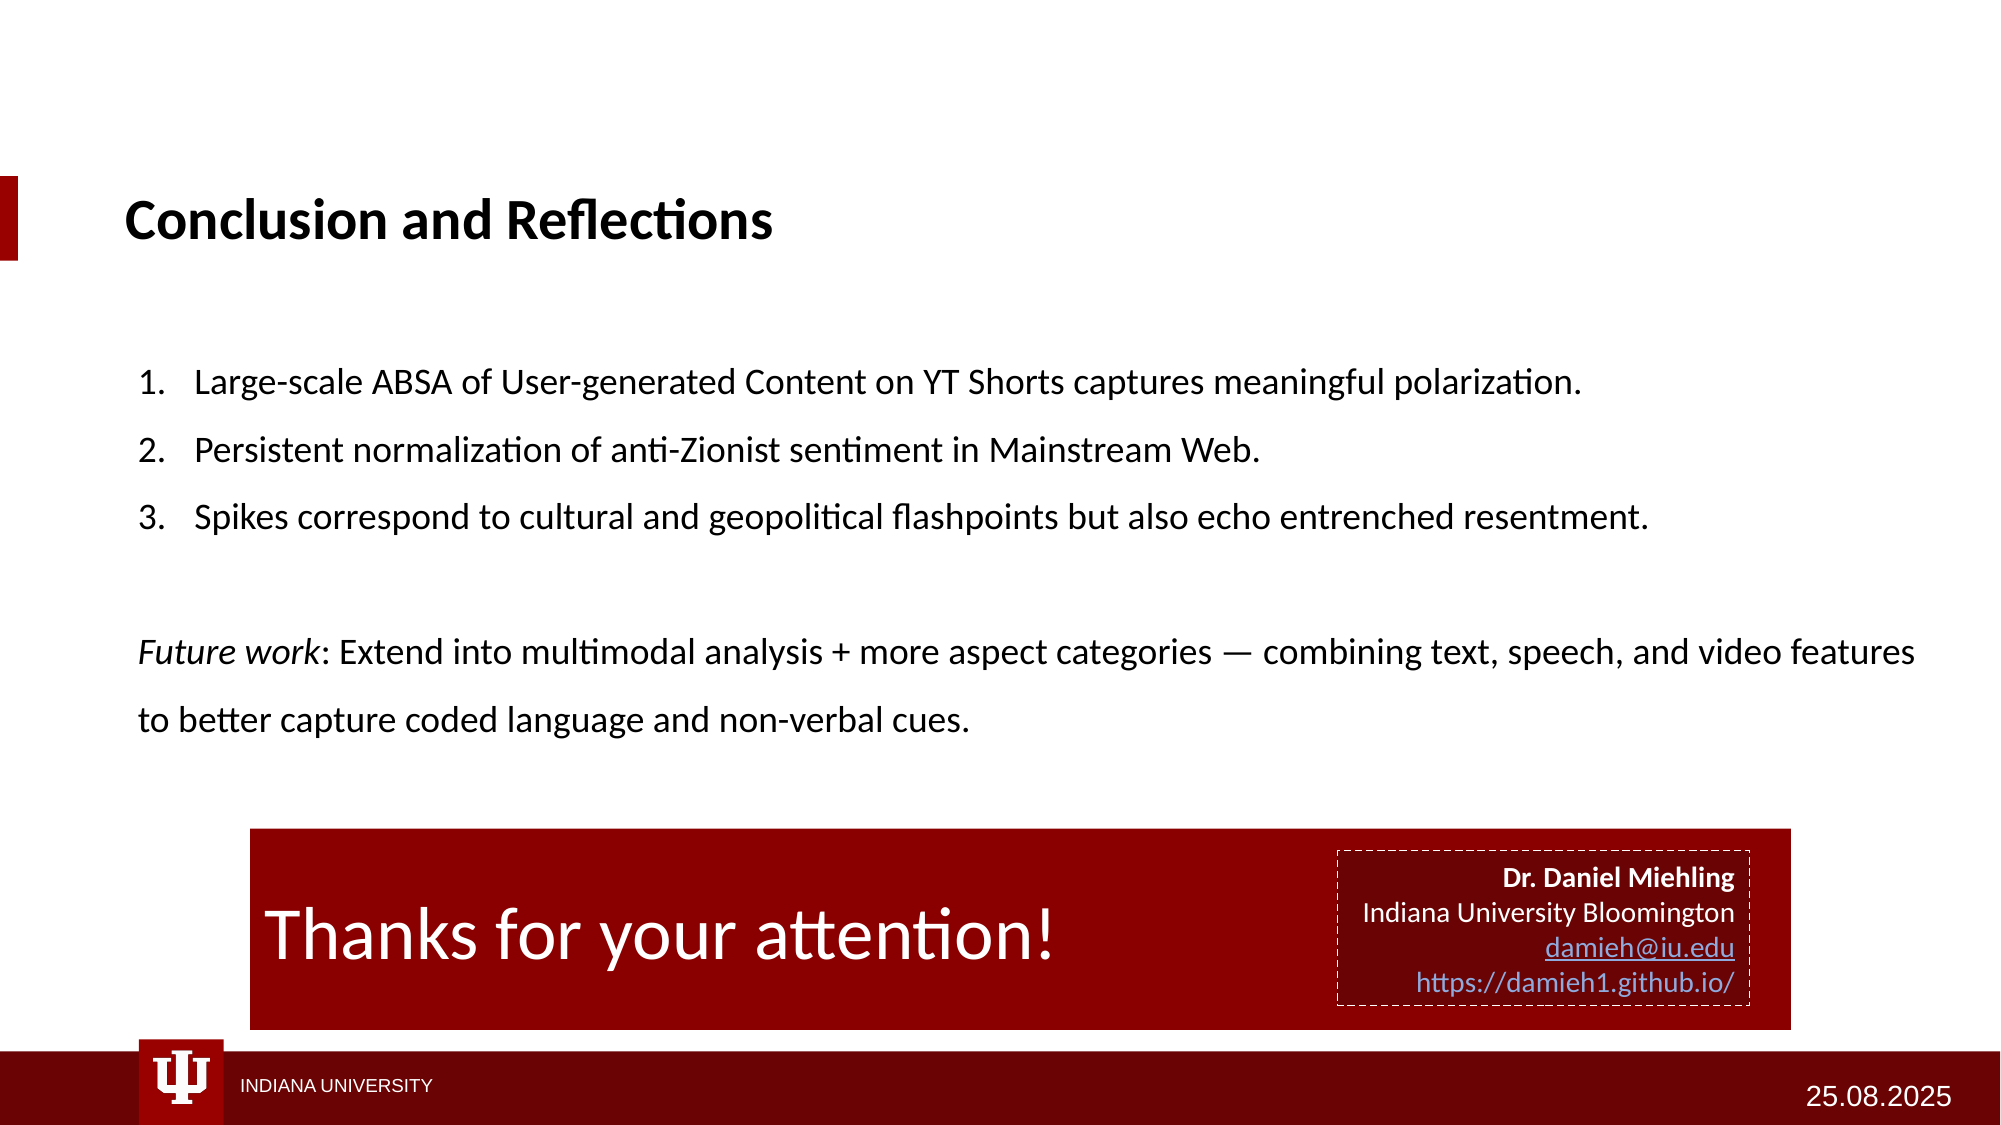

Conclusion and Reflections
Large-scale ABSA of User-generated Content on YT Shorts captures meaningful polarization.
Persistent normalization of anti-Zionist sentiment in Mainstream Web.
Spikes correspond to cultural and geopolitical flashpoints but also echo entrenched resentment.

Future work: Extend into multimodal analysis + more aspect categories — combining text, speech, and video features to better capture coded language and non-verbal cues.
Thanks for your attention!
Dr. Daniel Miehling
Indiana University Bloomington
damieh@iu.edu
https://damieh1.github.io/
25.08.2025